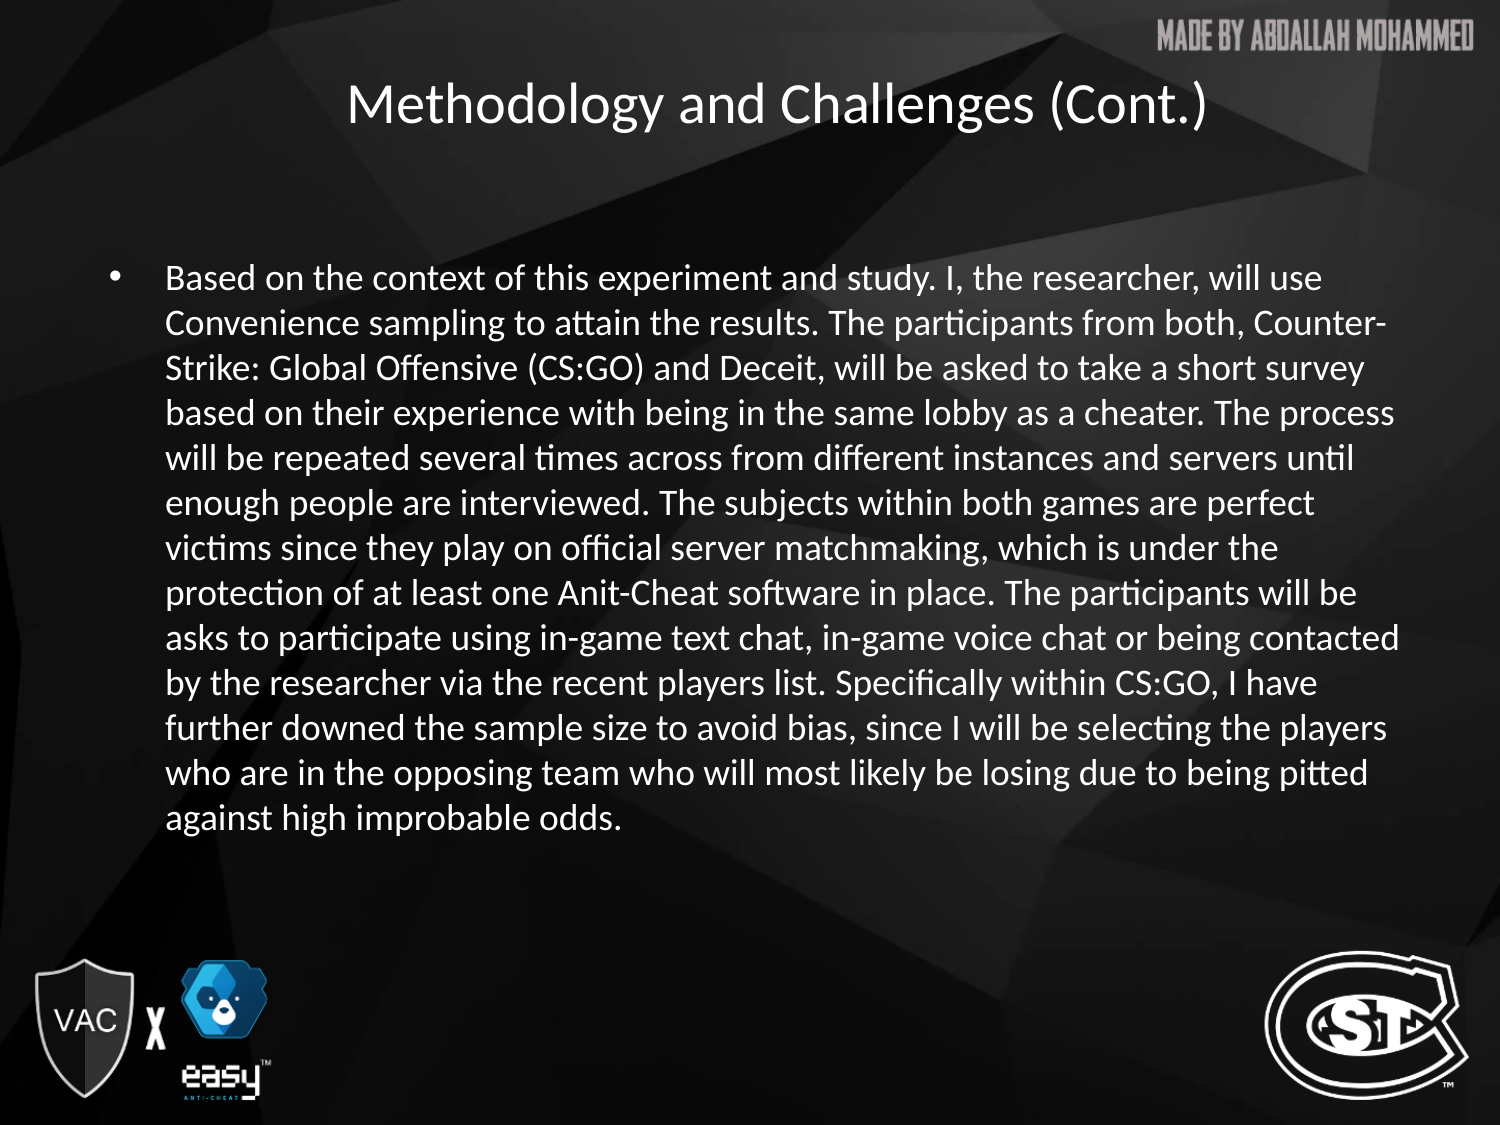

# Methodology and Challenges (Cont.)
Based on the context of this experiment and study. I, the researcher, will use Convenience sampling to attain the results. The participants from both, Counter-Strike: Global Offensive (CS:GO) and Deceit, will be asked to take a short survey based on their experience with being in the same lobby as a cheater. The process will be repeated several times across from different instances and servers until enough people are interviewed. The subjects within both games are perfect victims since they play on official server matchmaking, which is under the protection of at least one Anit-Cheat software in place. The participants will be asks to participate using in-game text chat, in-game voice chat or being contacted by the researcher via the recent players list. Specifically within CS:GO, I have further downed the sample size to avoid bias, since I will be selecting the players who are in the opposing team who will most likely be losing due to being pitted against high improbable odds.